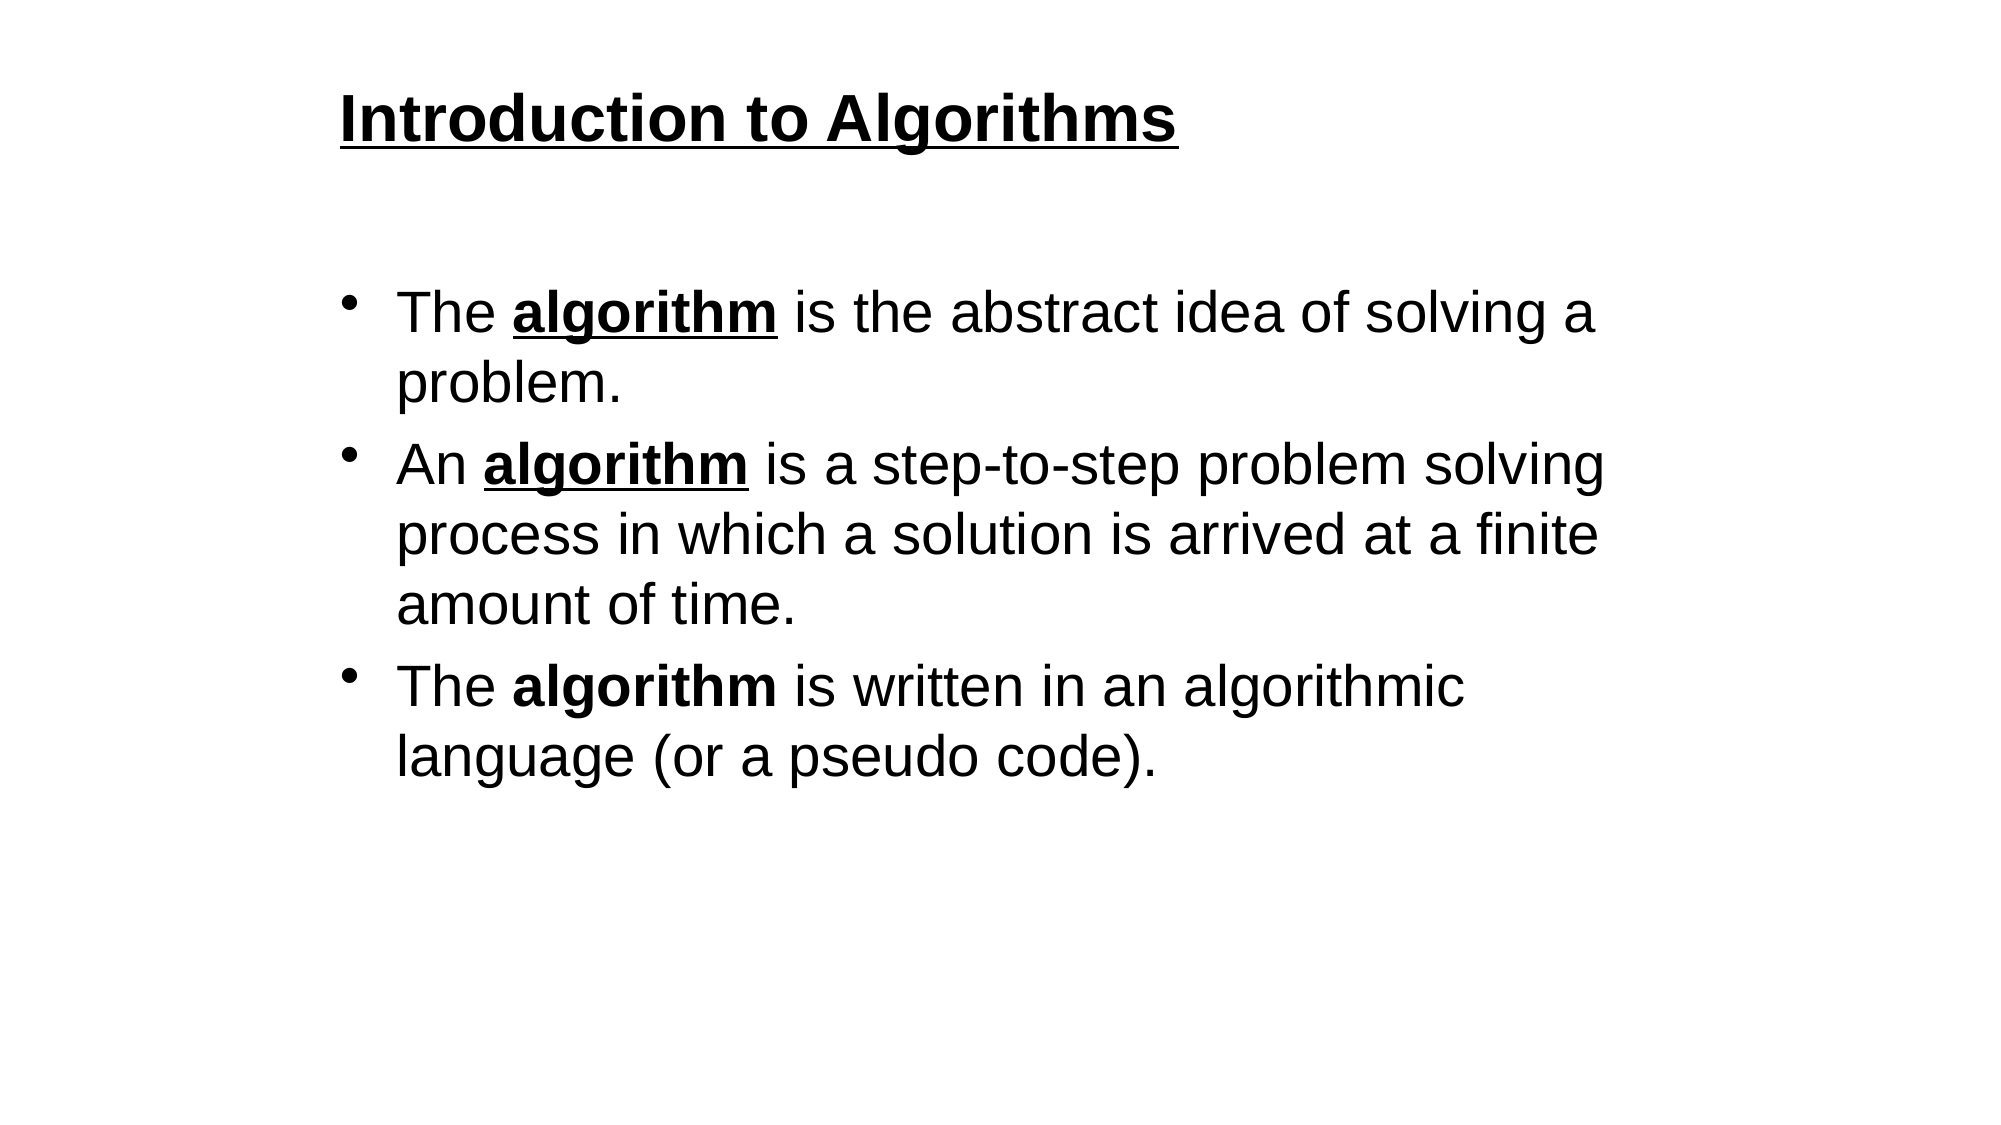

# Introduction to Algorithms
The algorithm is the abstract idea of solving a problem.
An algorithm is a step-to-step problem solving process in which a solution is arrived at a finite amount of time.
The algorithm is written in an algorithmic language (or a pseudo code).